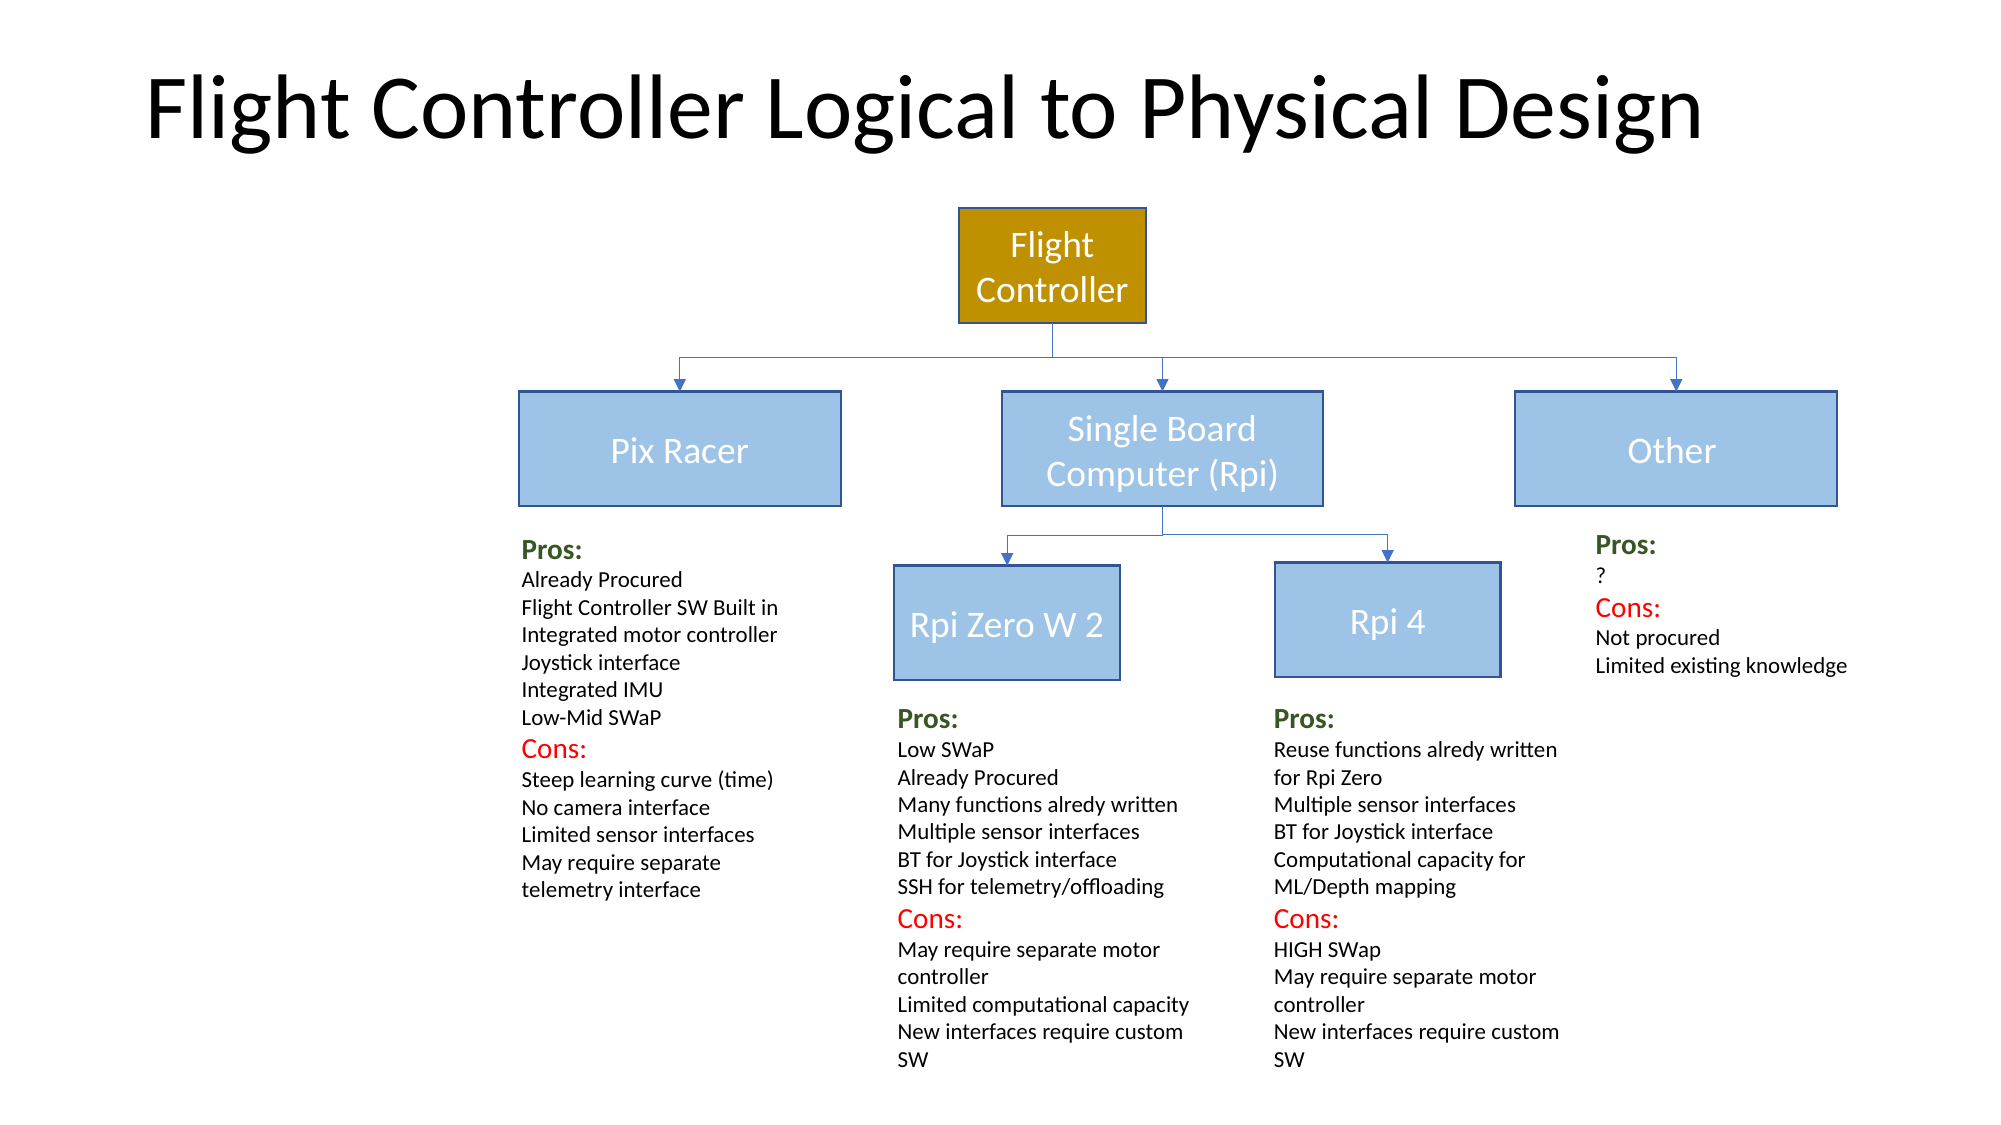

# Flight Controller Logical to Physical Design
Flight Controller
Pix Racer
Single Board Computer (Rpi)
Other
Pros:
?
Cons:
Not procured
Limited existing knowledge

Pros:
Already Procured
Flight Controller SW Built in
Integrated motor controller
Joystick interface
Integrated IMU
Low-Mid SWaP
Cons:
Steep learning curve (time)
No camera interface
Limited sensor interfaces
May require separate telemetry interface

Rpi 4
Rpi Zero W 2
Pros:
Low SWaP
Already Procured
Many functions alredy written
Multiple sensor interfaces
BT for Joystick interface
SSH for telemetry/offloading
Cons:
May require separate motor controller
Limited computational capacity
New interfaces require custom SW

Pros:
Reuse functions alredy written for Rpi Zero
Multiple sensor interfaces
BT for Joystick interface
Computational capacity for ML/Depth mapping
Cons:
HIGH SWap
May require separate motor controller
New interfaces require custom SW